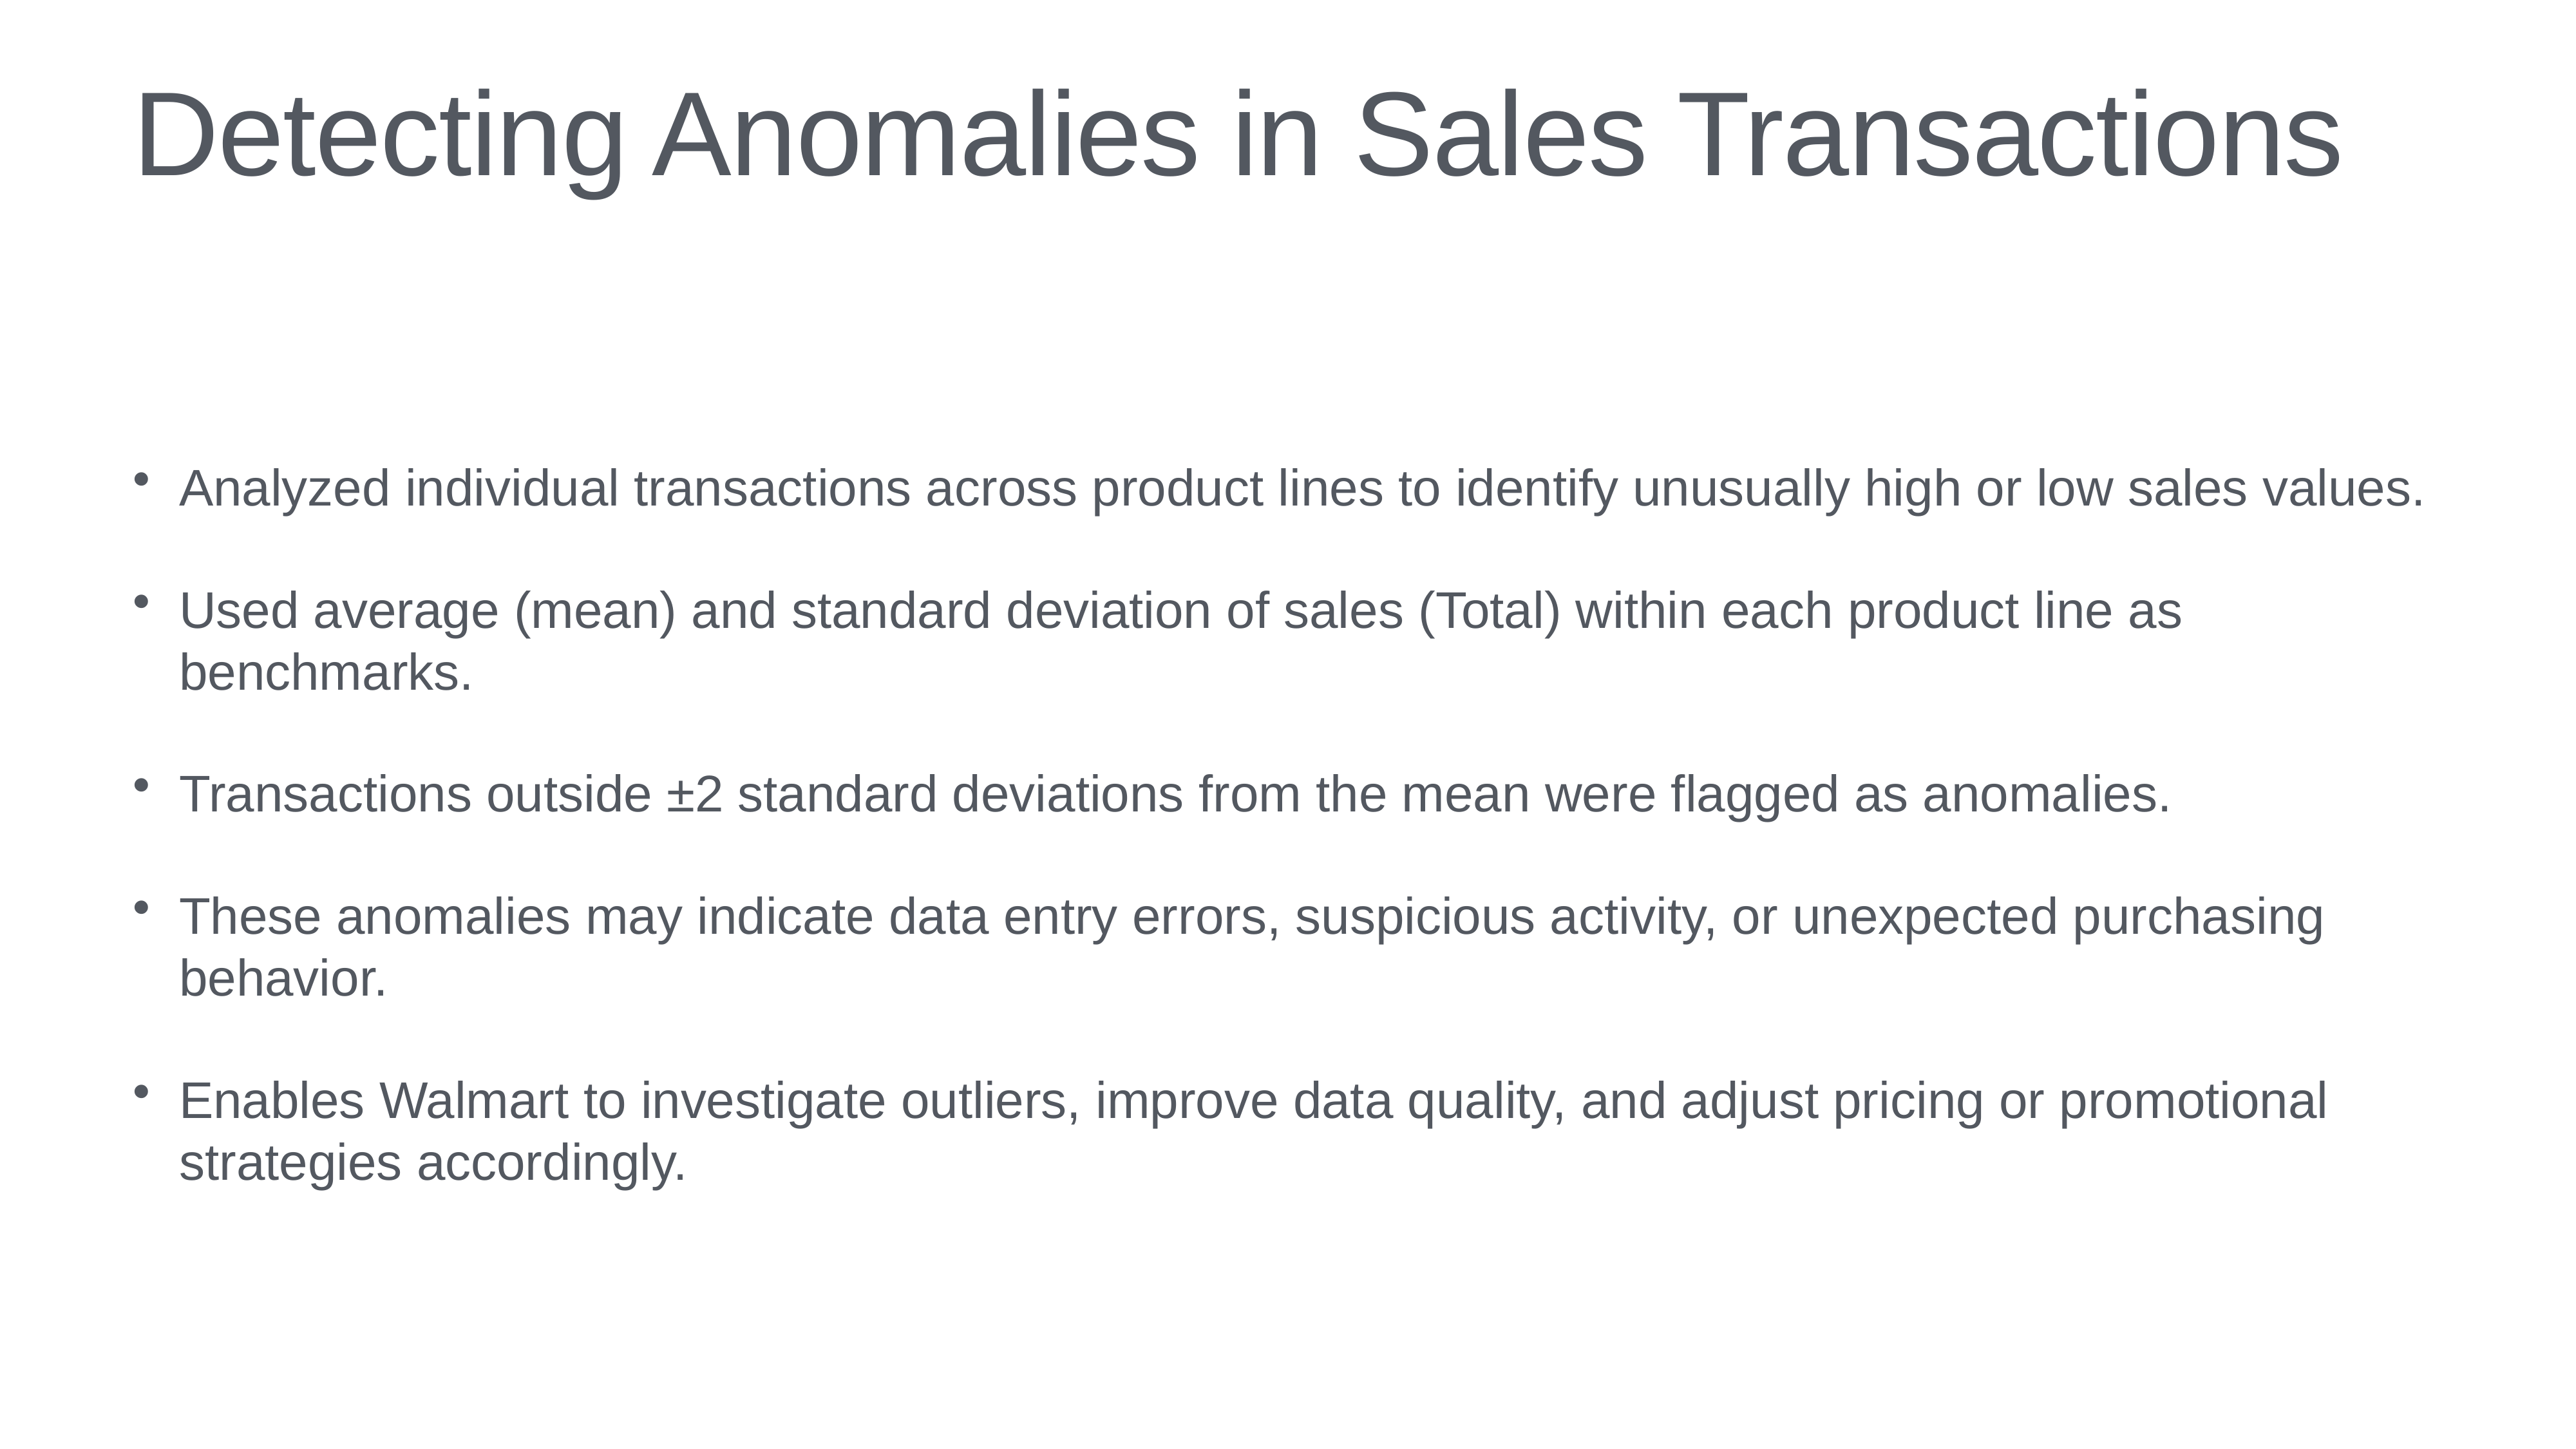

# Detecting Anomalies in Sales Transactions
Analyzed individual transactions across product lines to identify unusually high or low sales values.
Used average (mean) and standard deviation of sales (Total) within each product line as benchmarks.
Transactions outside ±2 standard deviations from the mean were flagged as anomalies.
These anomalies may indicate data entry errors, suspicious activity, or unexpected purchasing behavior.
Enables Walmart to investigate outliers, improve data quality, and adjust pricing or promotional strategies accordingly.